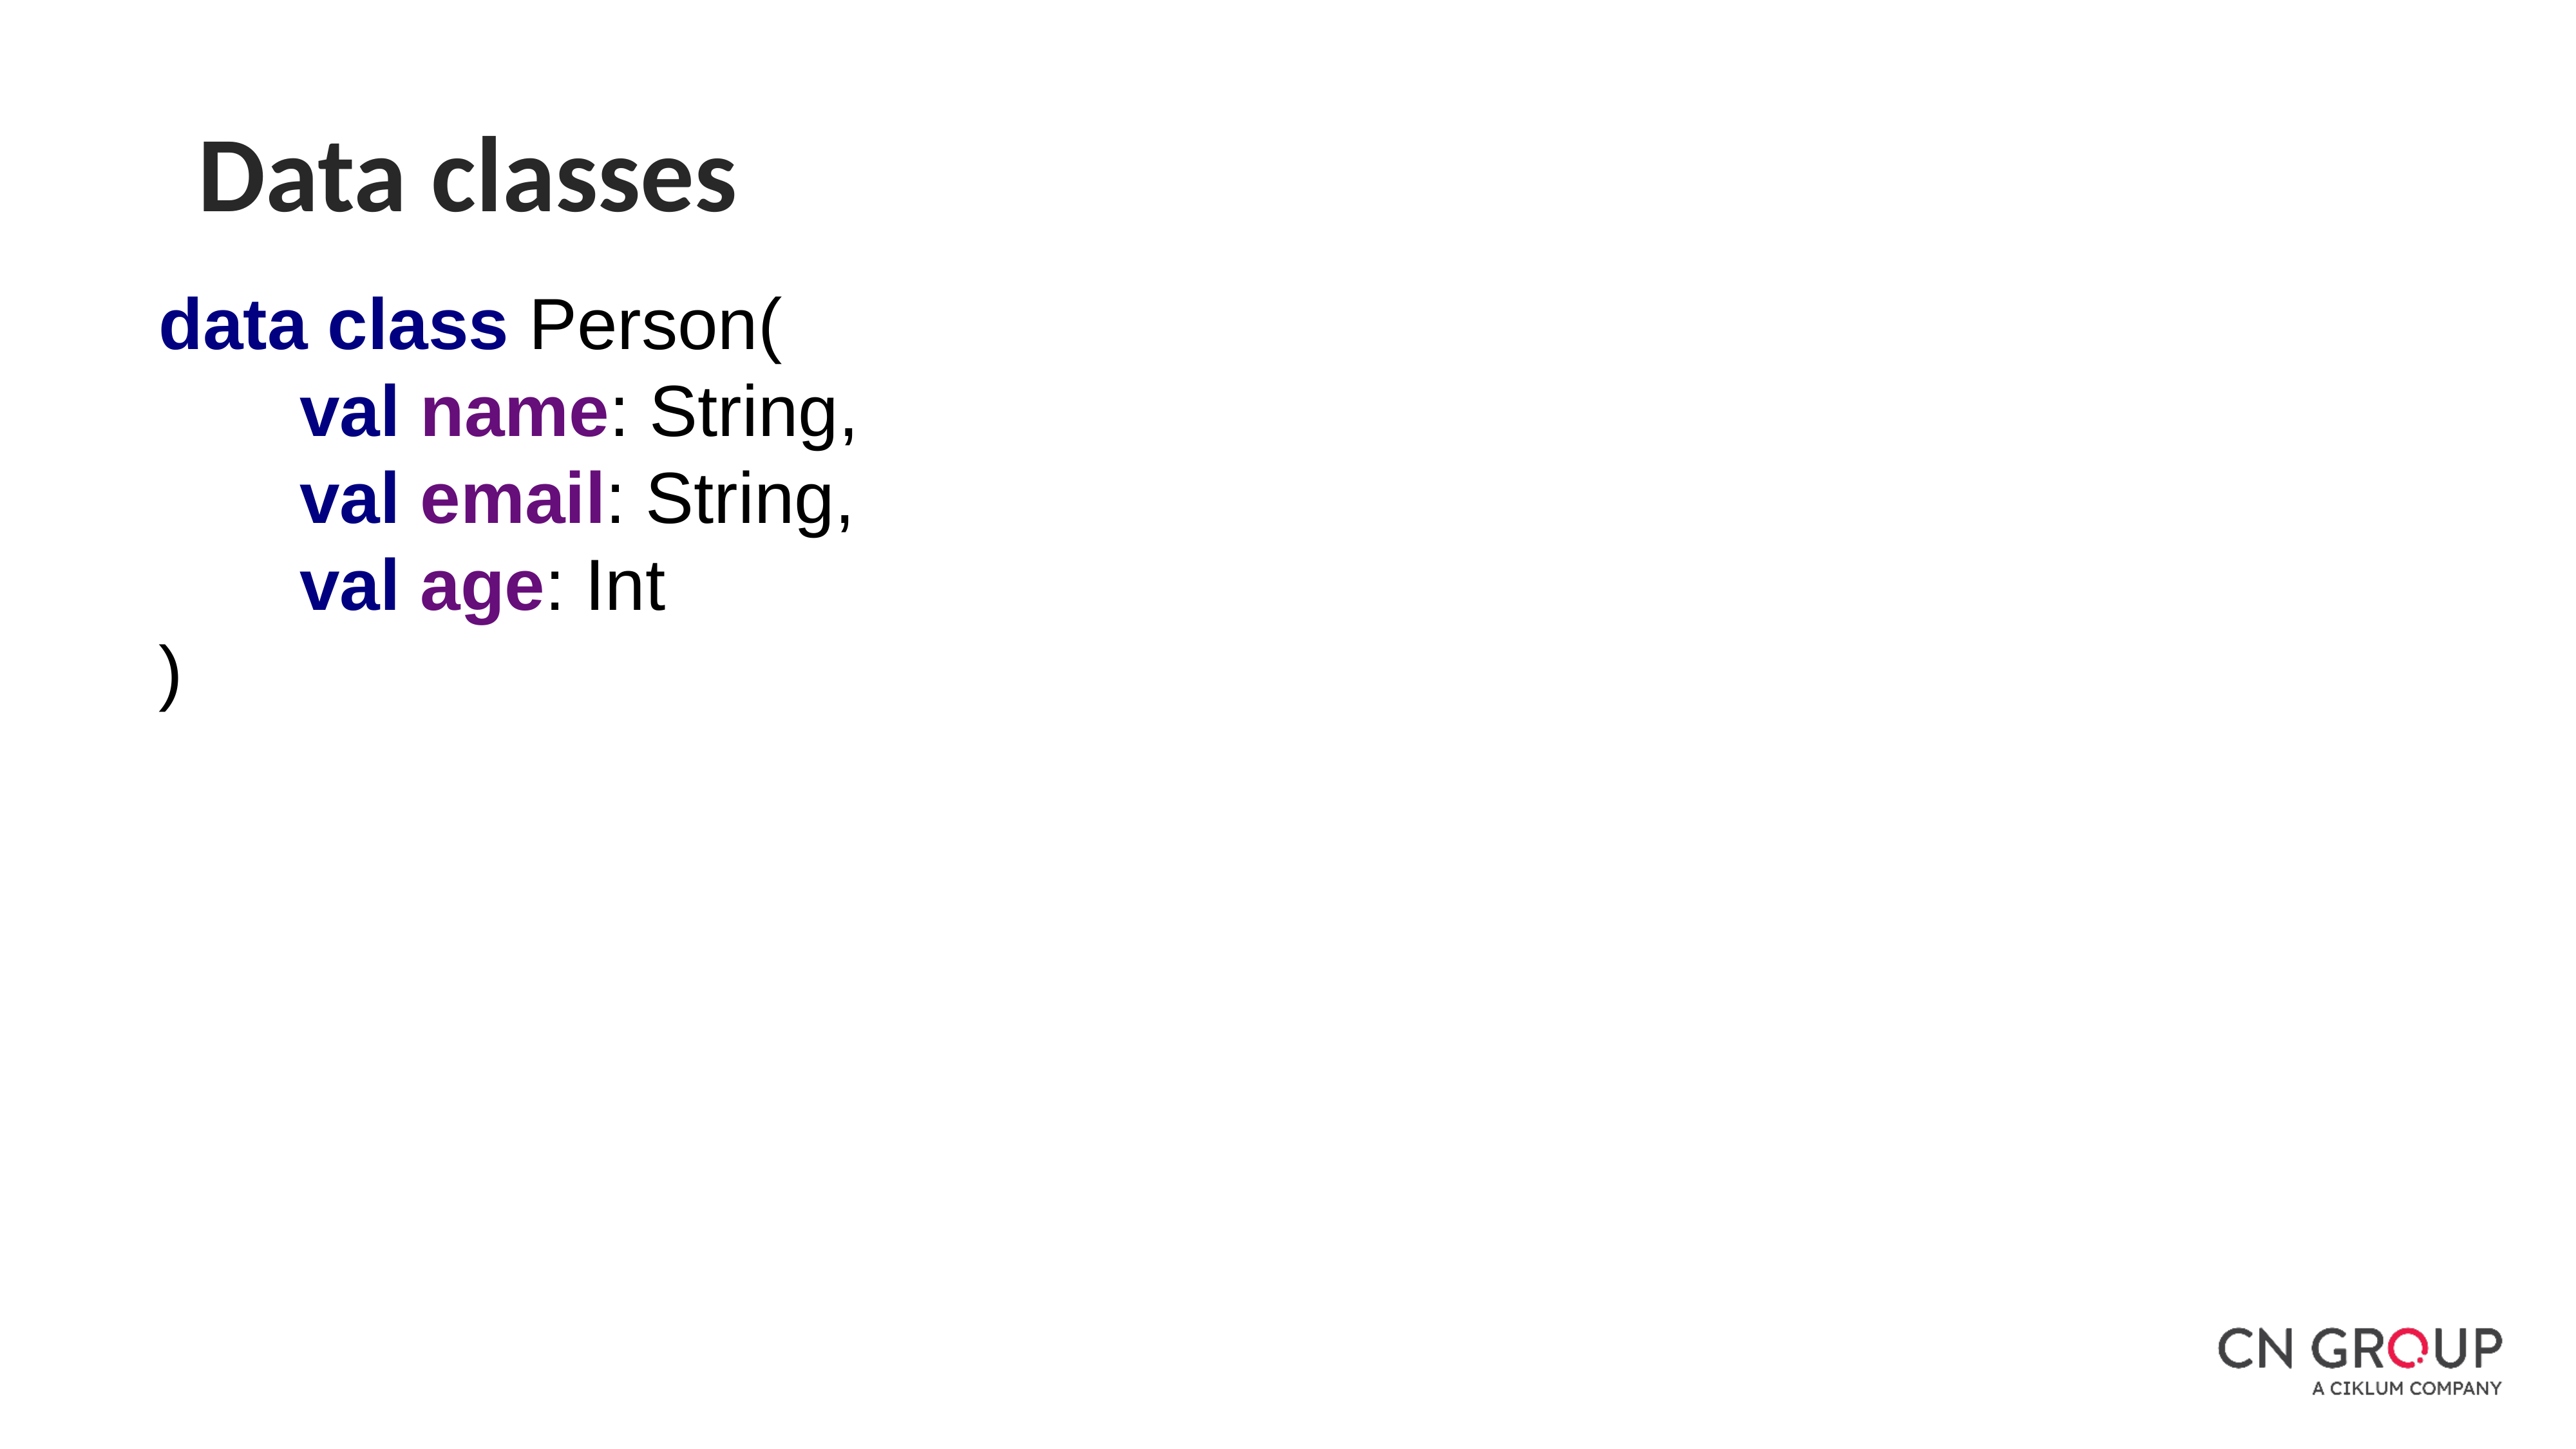

Data classes
data class Person(
       val name: String,
       val email: String,
       val age: Int
)